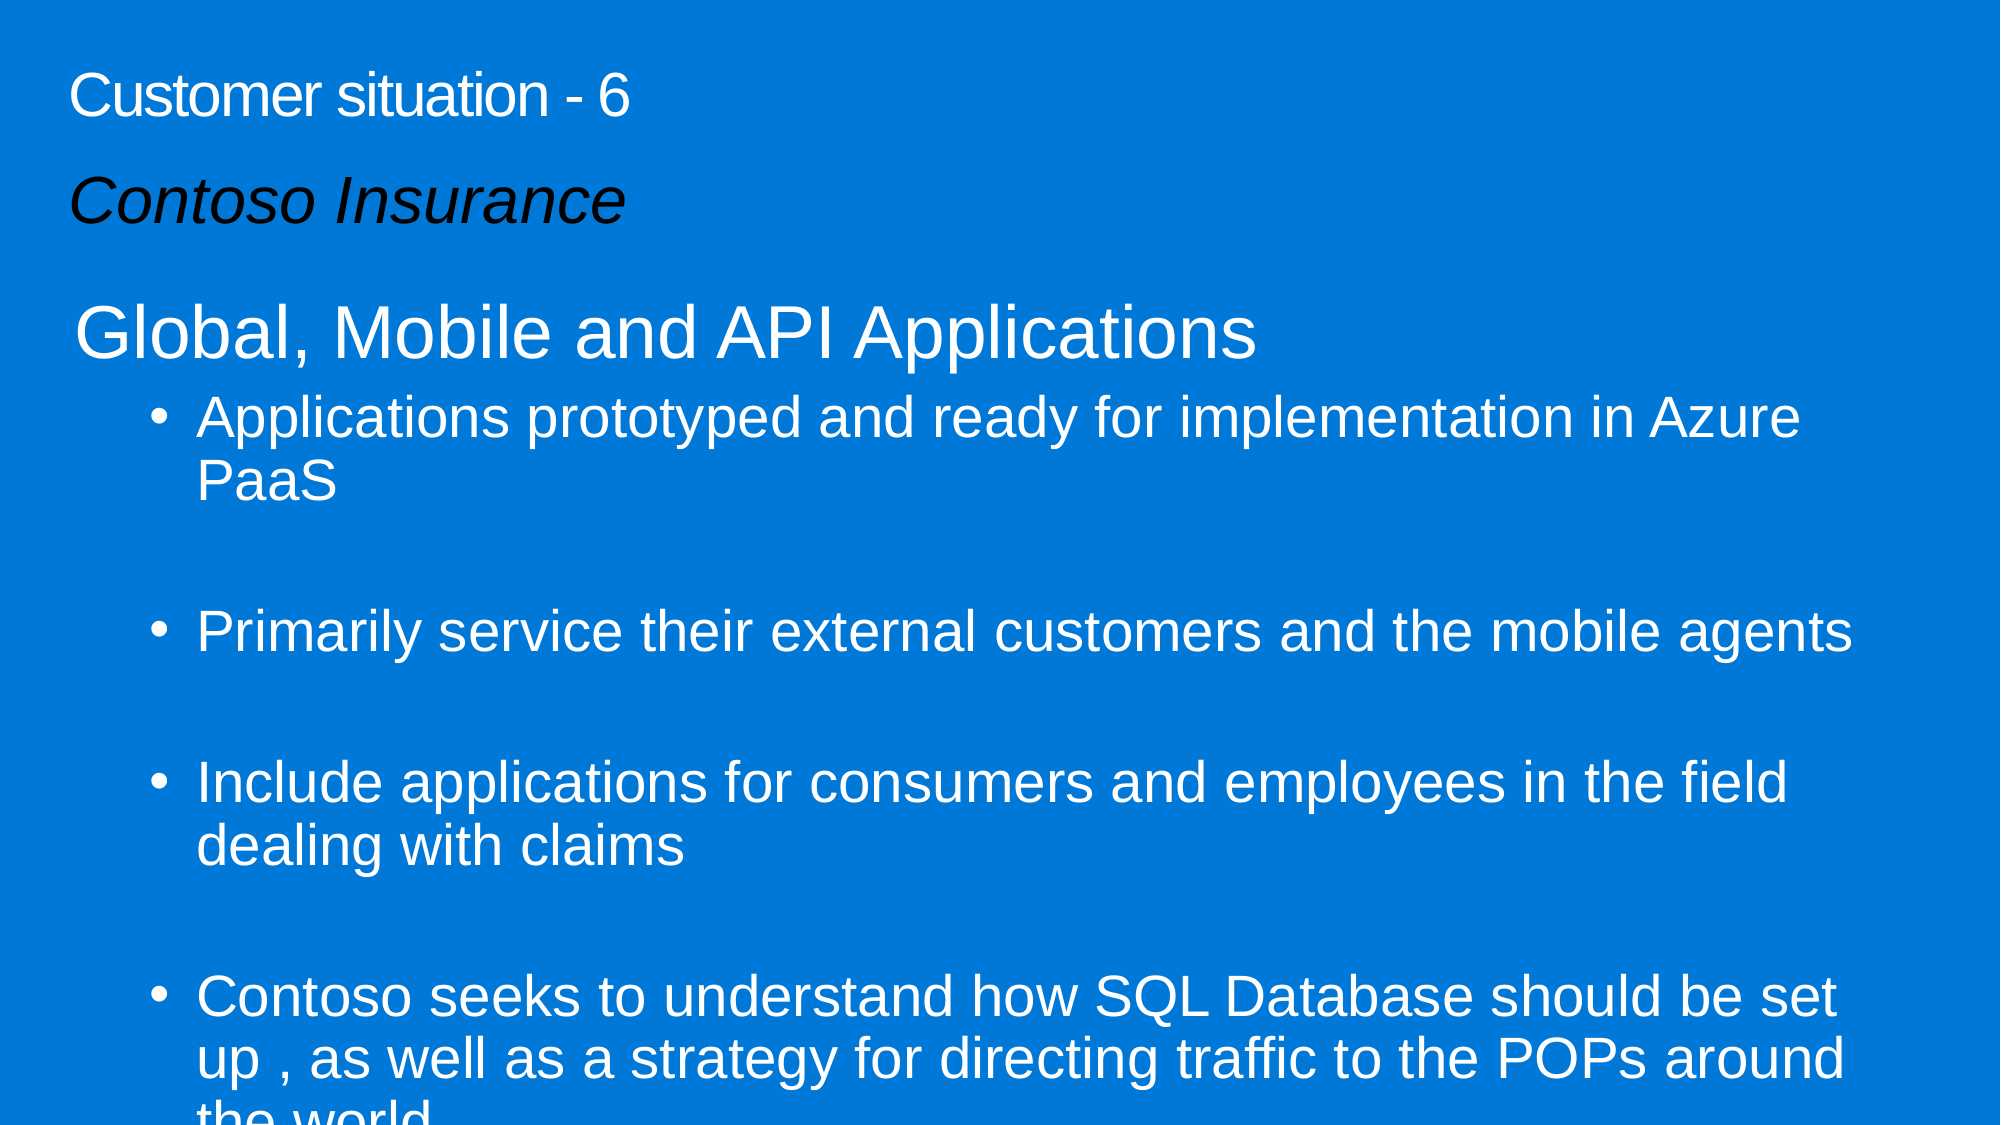

# Customer situation - 6
Contoso Insurance
Global, Mobile and API Applications
Applications prototyped and ready for implementation in Azure PaaS

Primarily service their external customers and the mobile agents

Include applications for consumers and employees in the field dealing with claims

Contoso seeks to understand how SQL Database should be set up , as well as a strategy for directing traffic to the POPs around the world